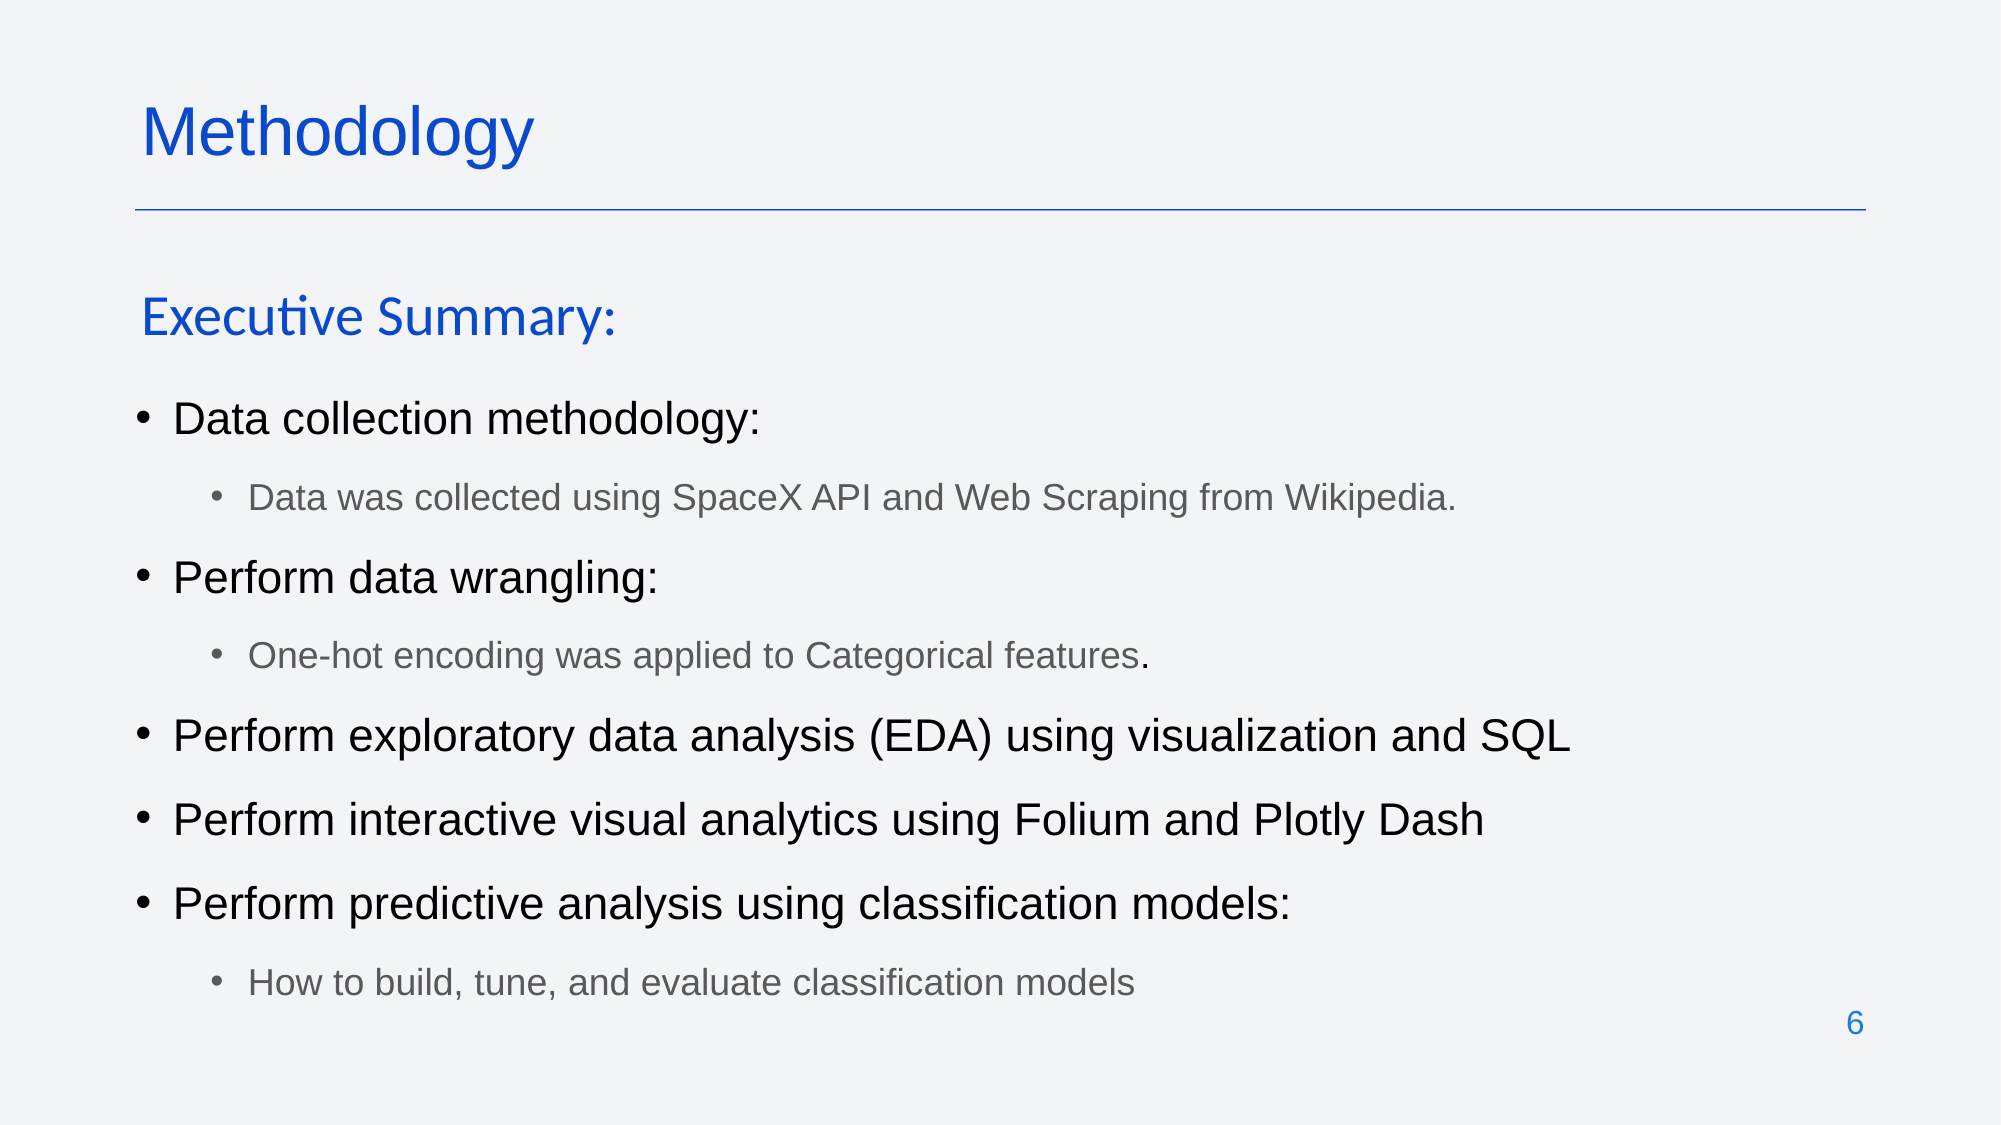

Methodology
Executive Summary:
Data collection methodology:
Data was collected using SpaceX API and Web Scraping from Wikipedia.
Perform data wrangling:
One-hot encoding was applied to Categorical features.
Perform exploratory data analysis (EDA) using visualization and SQL
Perform interactive visual analytics using Folium and Plotly Dash
Perform predictive analysis using classification models:
How to build, tune, and evaluate classification models
6